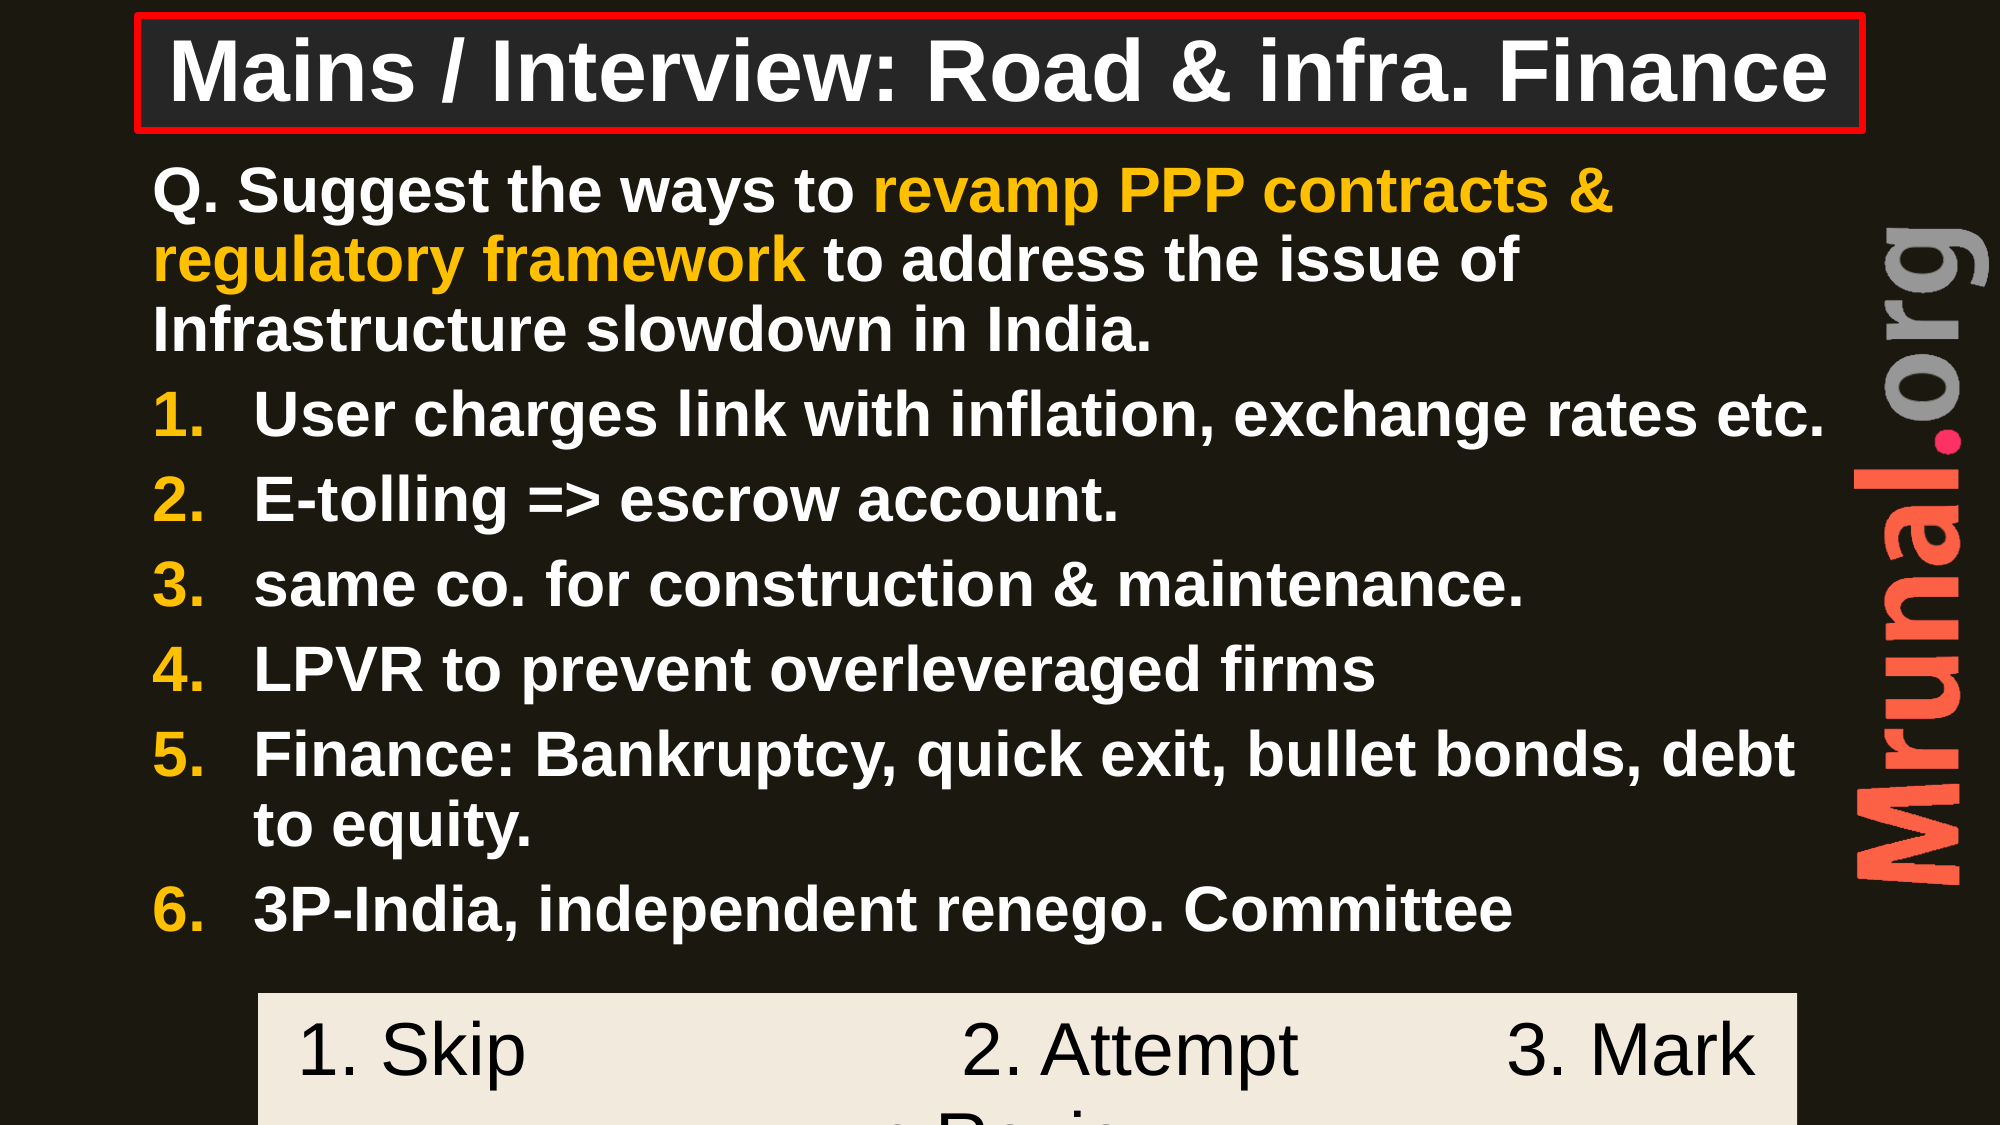

# Mains / Interview: Road & infra. Finance
Q. Suggest the ways to revamp PPP contracts & regulatory framework to address the issue of Infrastructure slowdown in India.
User charges link with inflation, exchange rates etc.
E-tolling => escrow account.
same co. for construction & maintenance.
LPVR to prevent overleveraged firms
Finance: Bankruptcy, quick exit, bullet bonds, debt to equity.
3P-India, independent renego. Committee